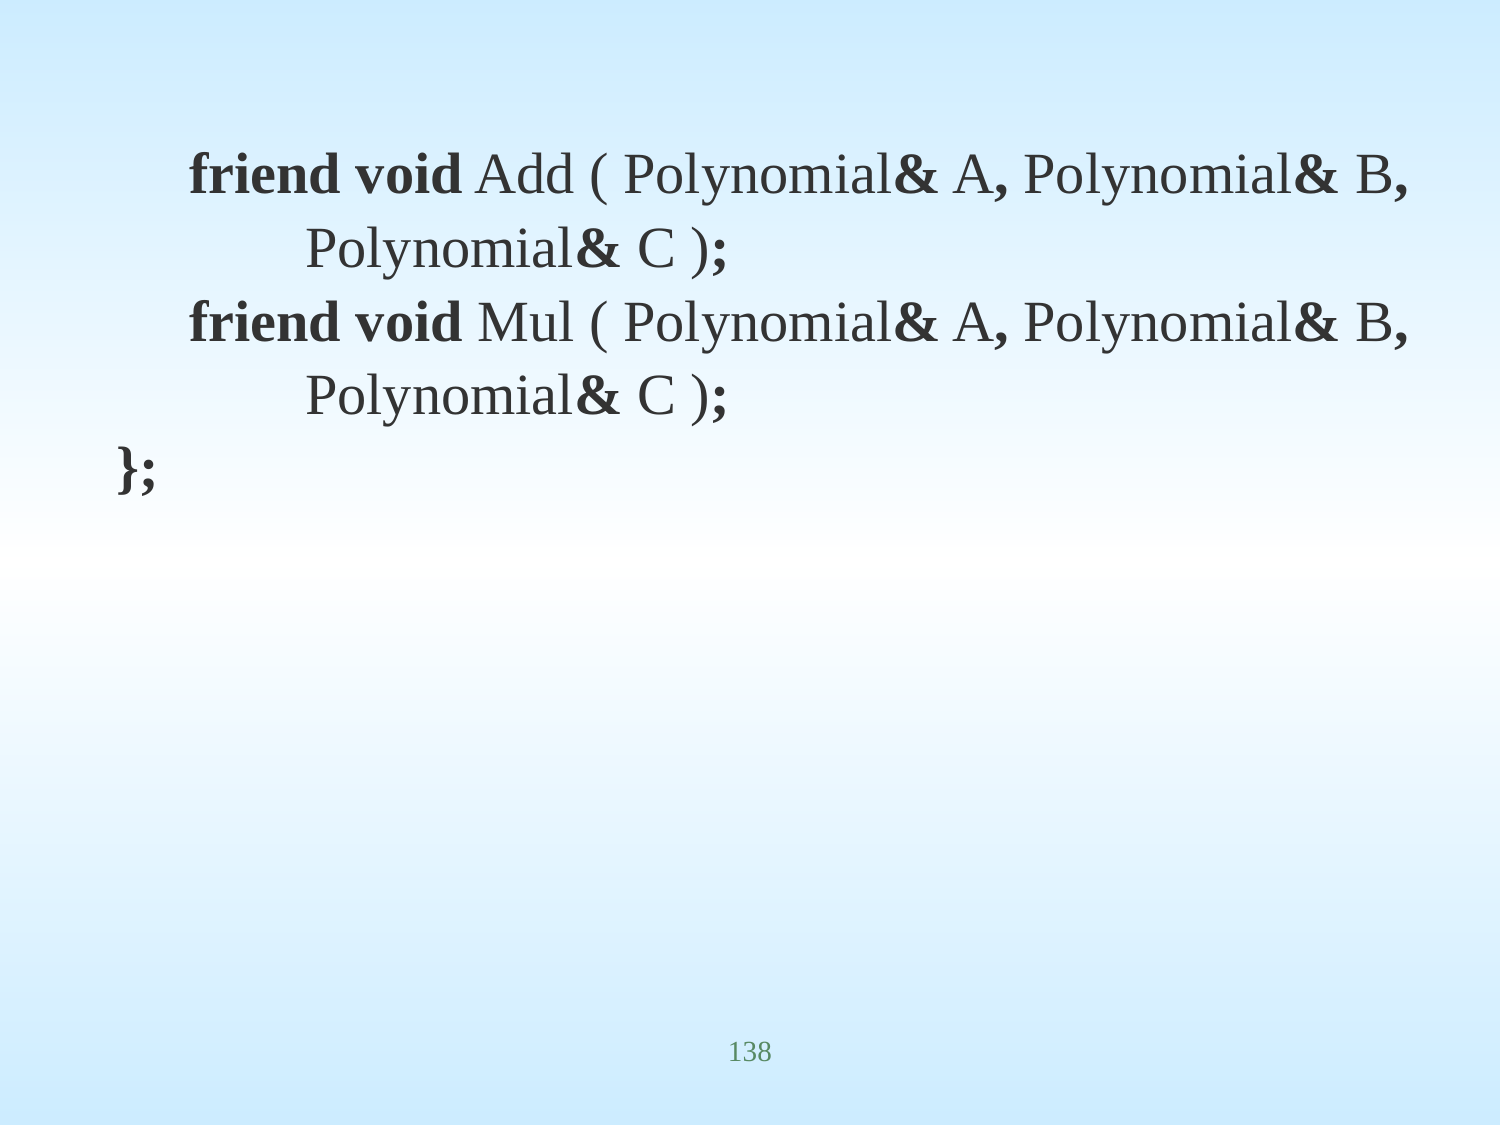

friend void Add ( Polynomial& A, Polynomial& B,
             Polynomial& C );
     friend void Mul ( Polynomial& A, Polynomial& B,
             Polynomial& C );
};

138